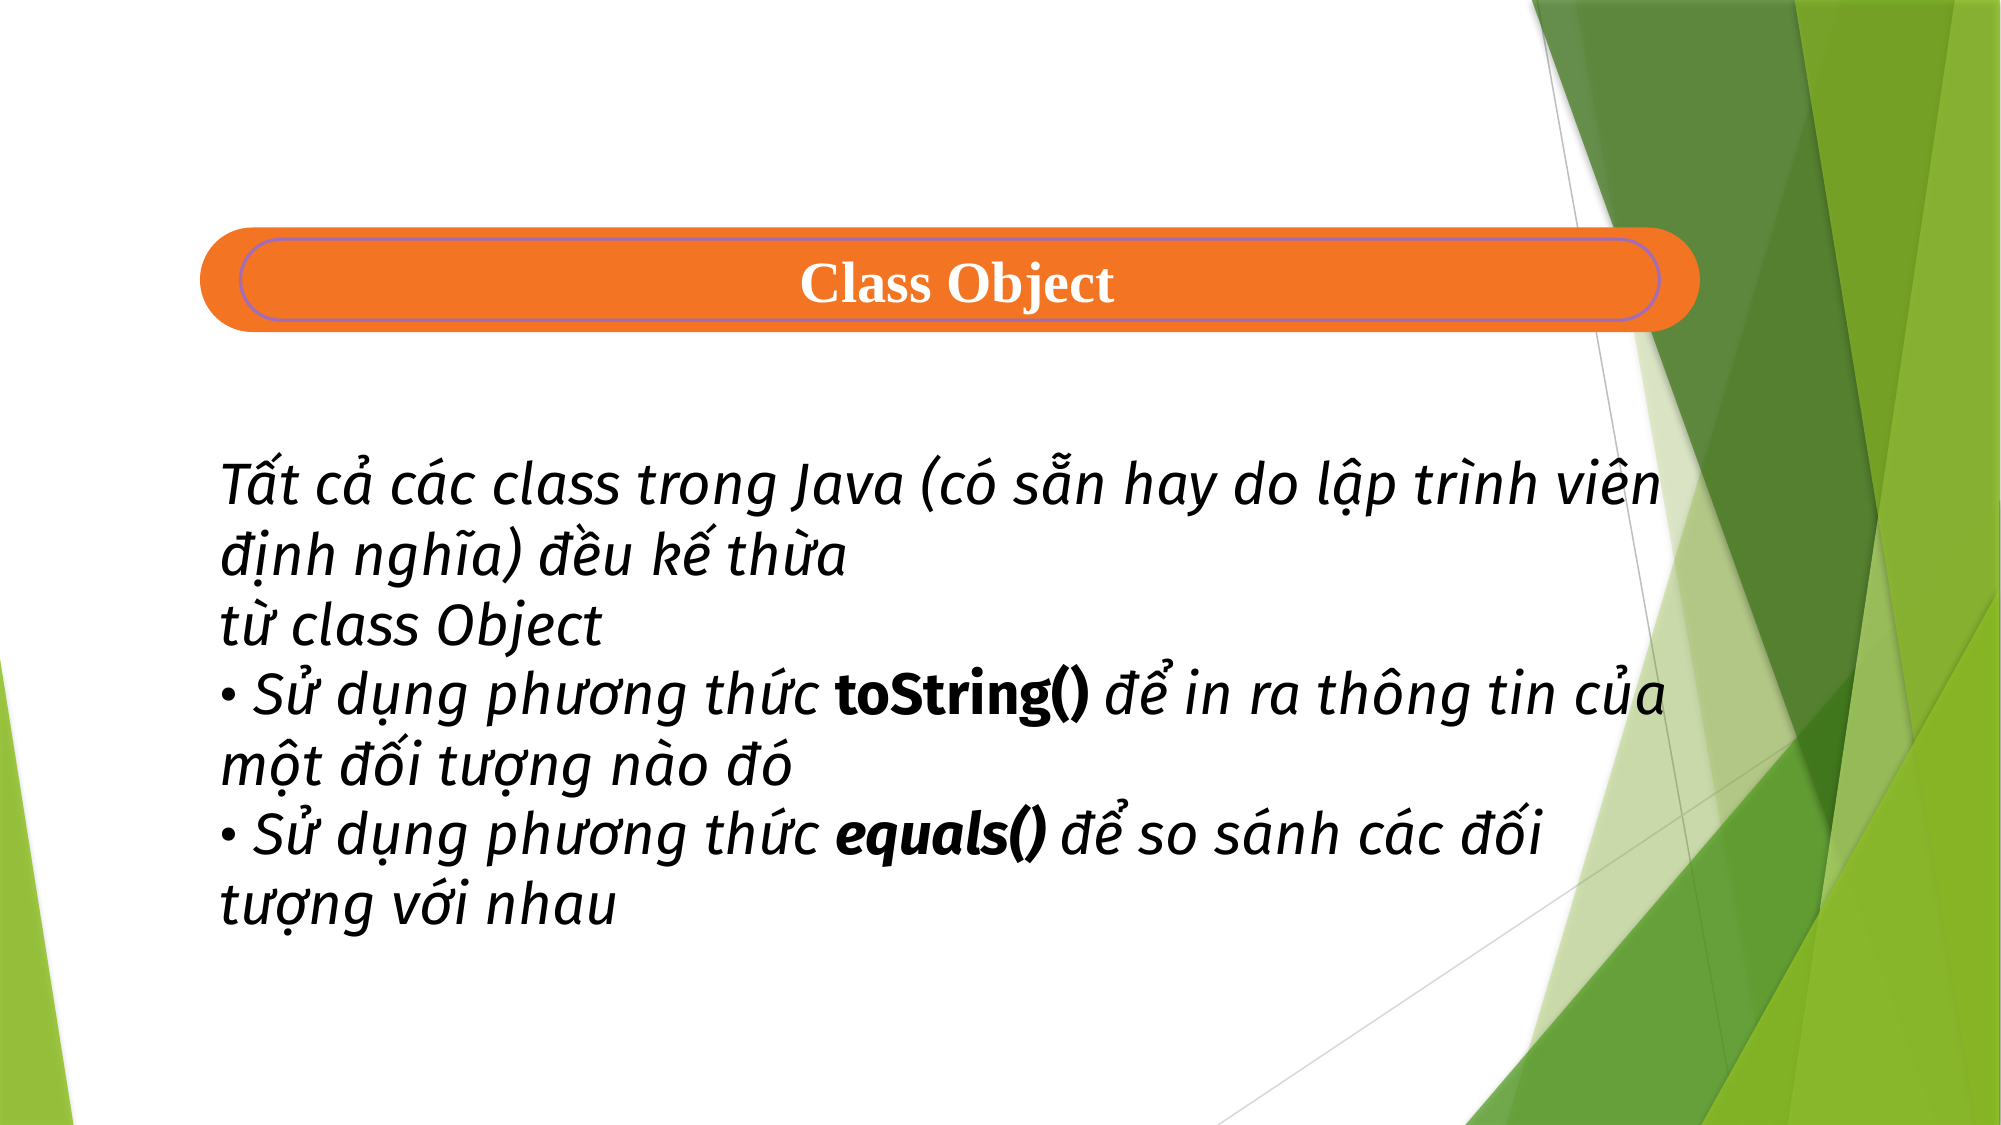

Class Object
Tất cả các class trong Java (có sẵn hay do lập trình viên định nghĩa) đều kế thừa
từ class Object
• Sử dụng phương thức toString() để in ra thông tin của một đối tượng nào đó
• Sử dụng phương thức equals() để so sánh các đối tượng với nhau